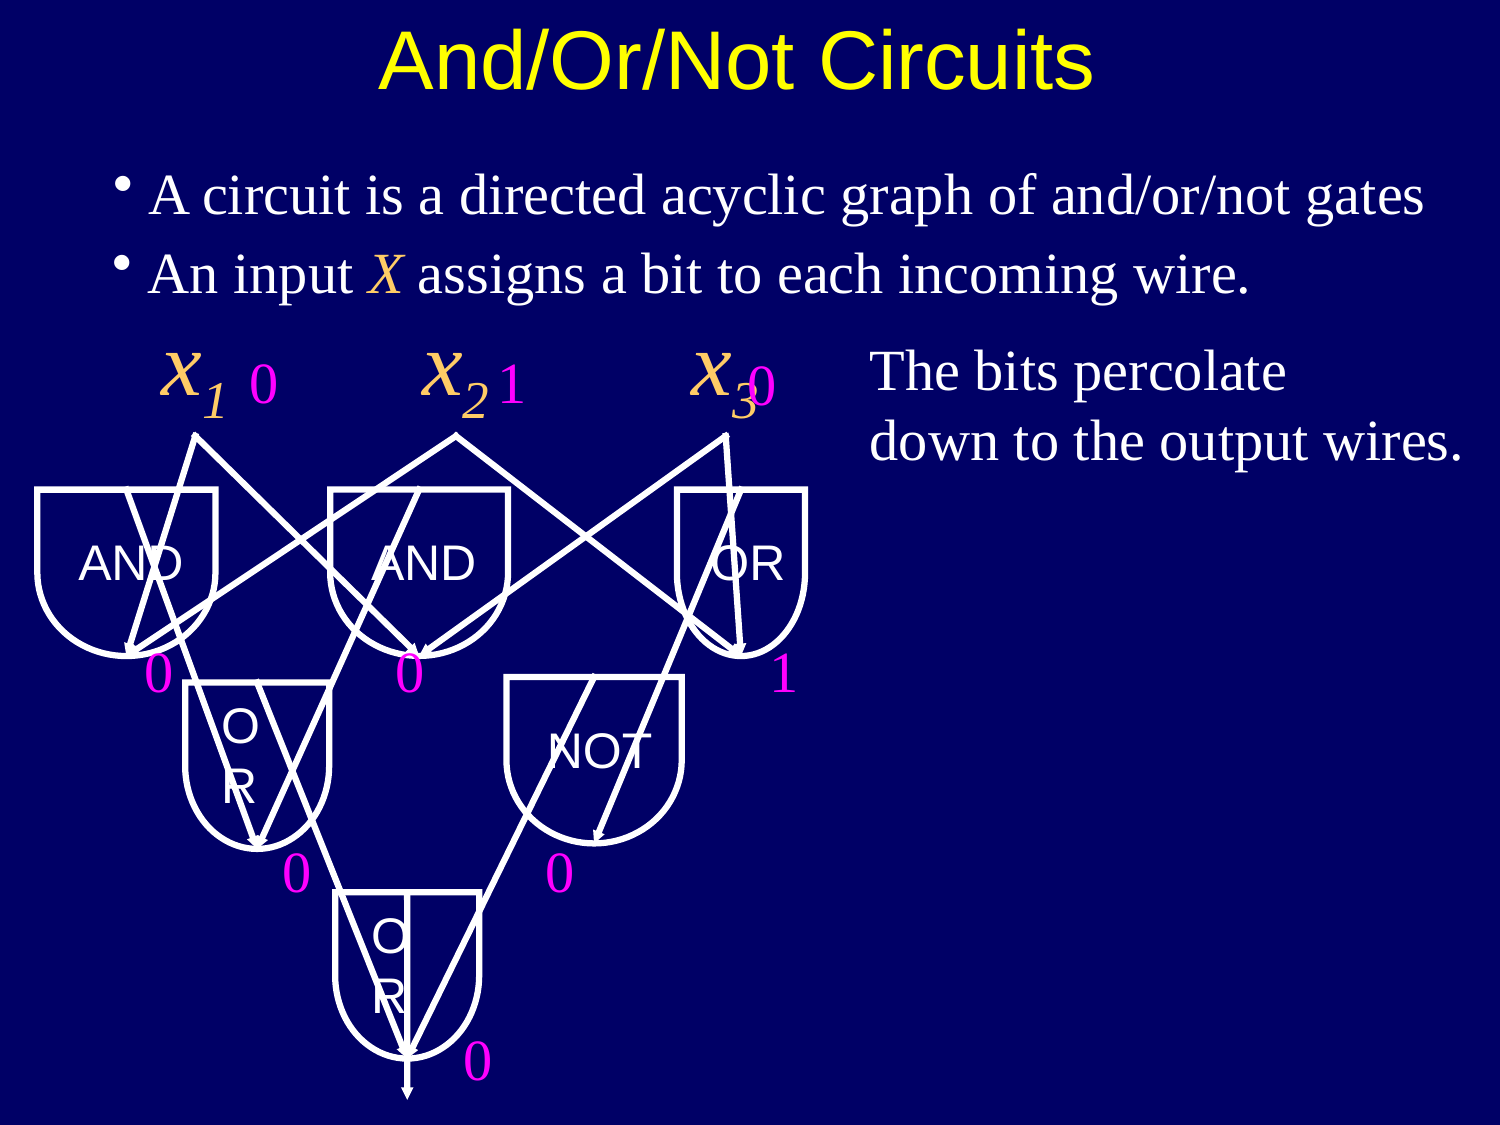

And/Or/Not Circuits
A circuit is a directed acyclic graph of and/or/not gates
An input X assigns a bit to each incoming wire.

x1
x2
x3
AND
AND
OR
NOT
OR
OR
The bits percolate
down to the output wires.
 0
1
0
0
0
1
0
0
0